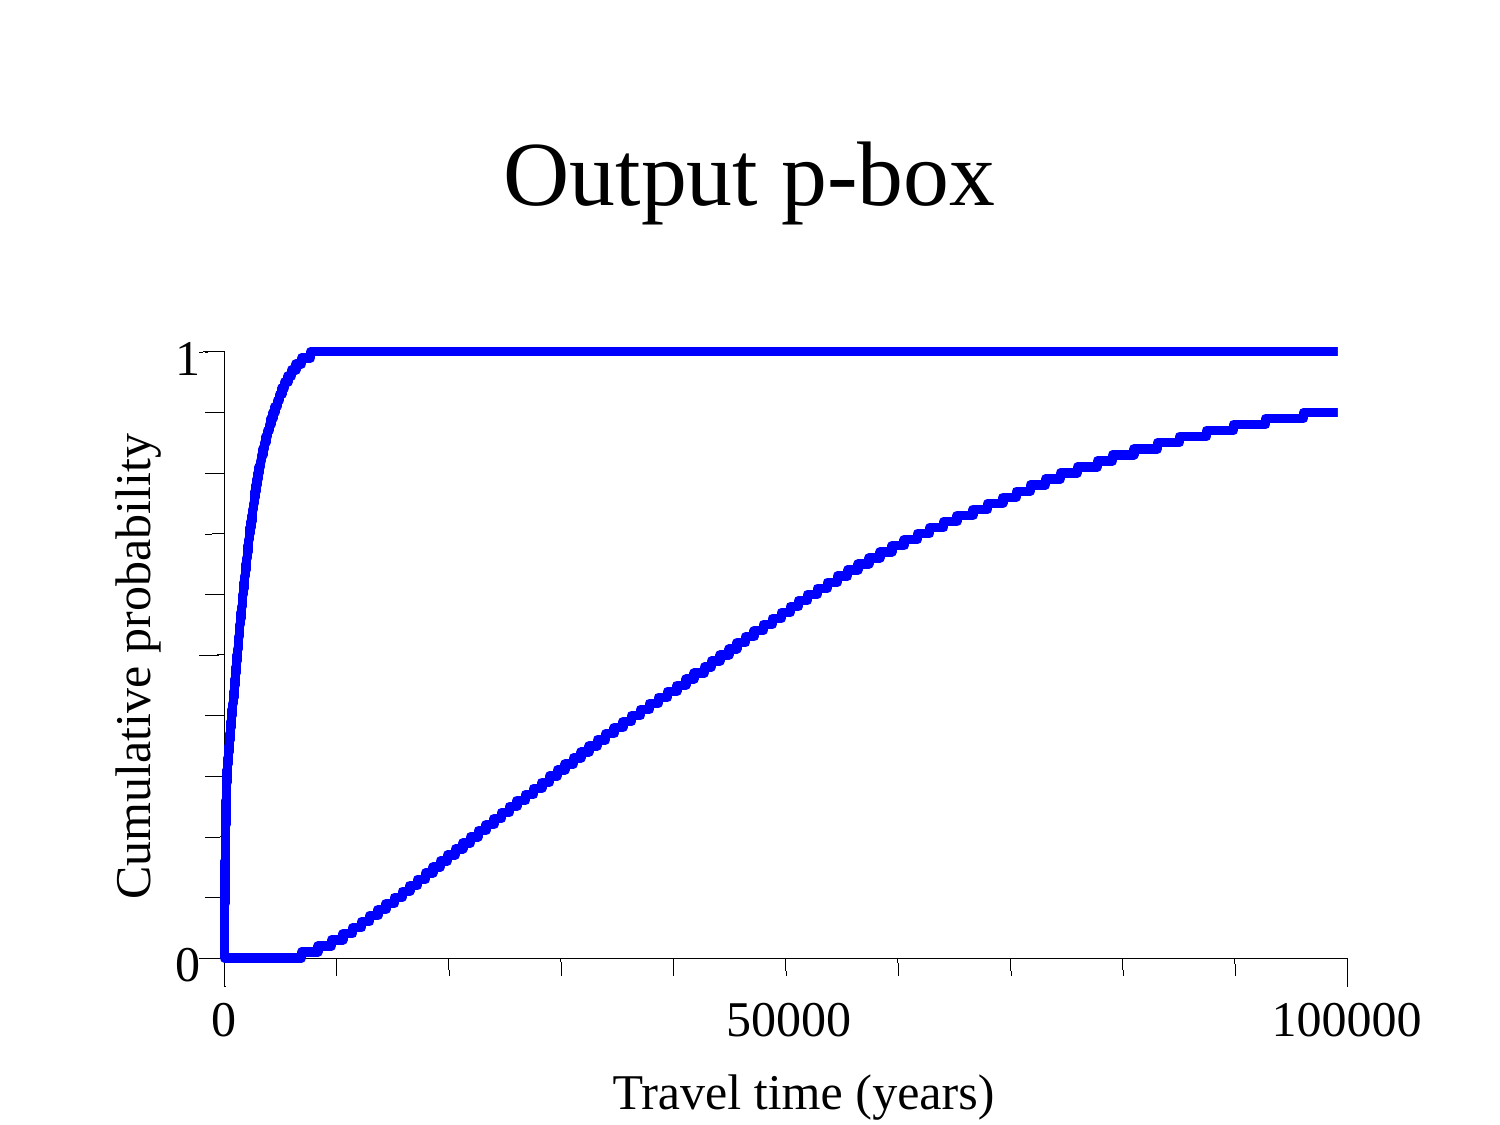

Output p-box
1

PEM

PERT

Maxent
Cumulative probability
0

0
50000
100000
Travel time (years)